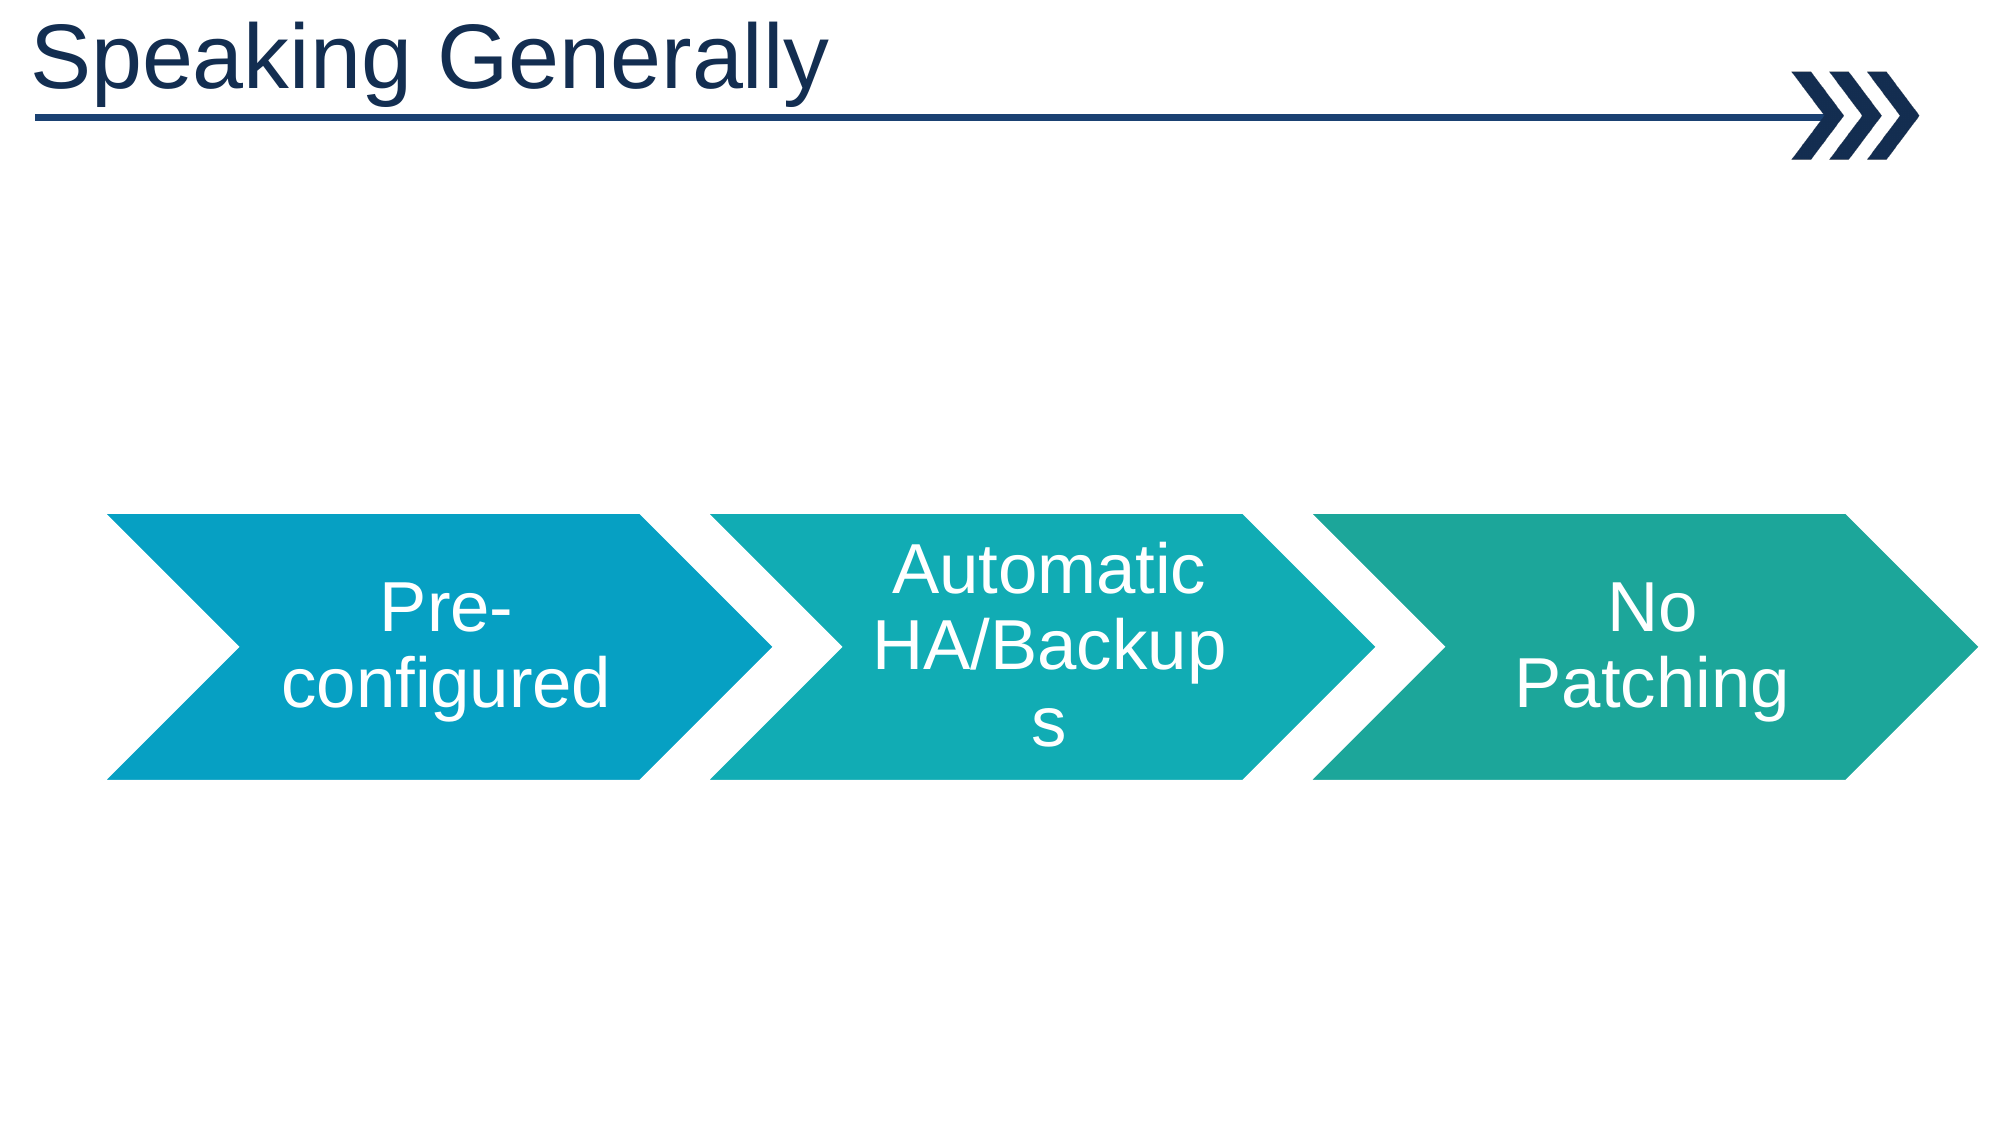

# Speaking Generally
Pre-configured
Automatic HA/Backups
No Patching